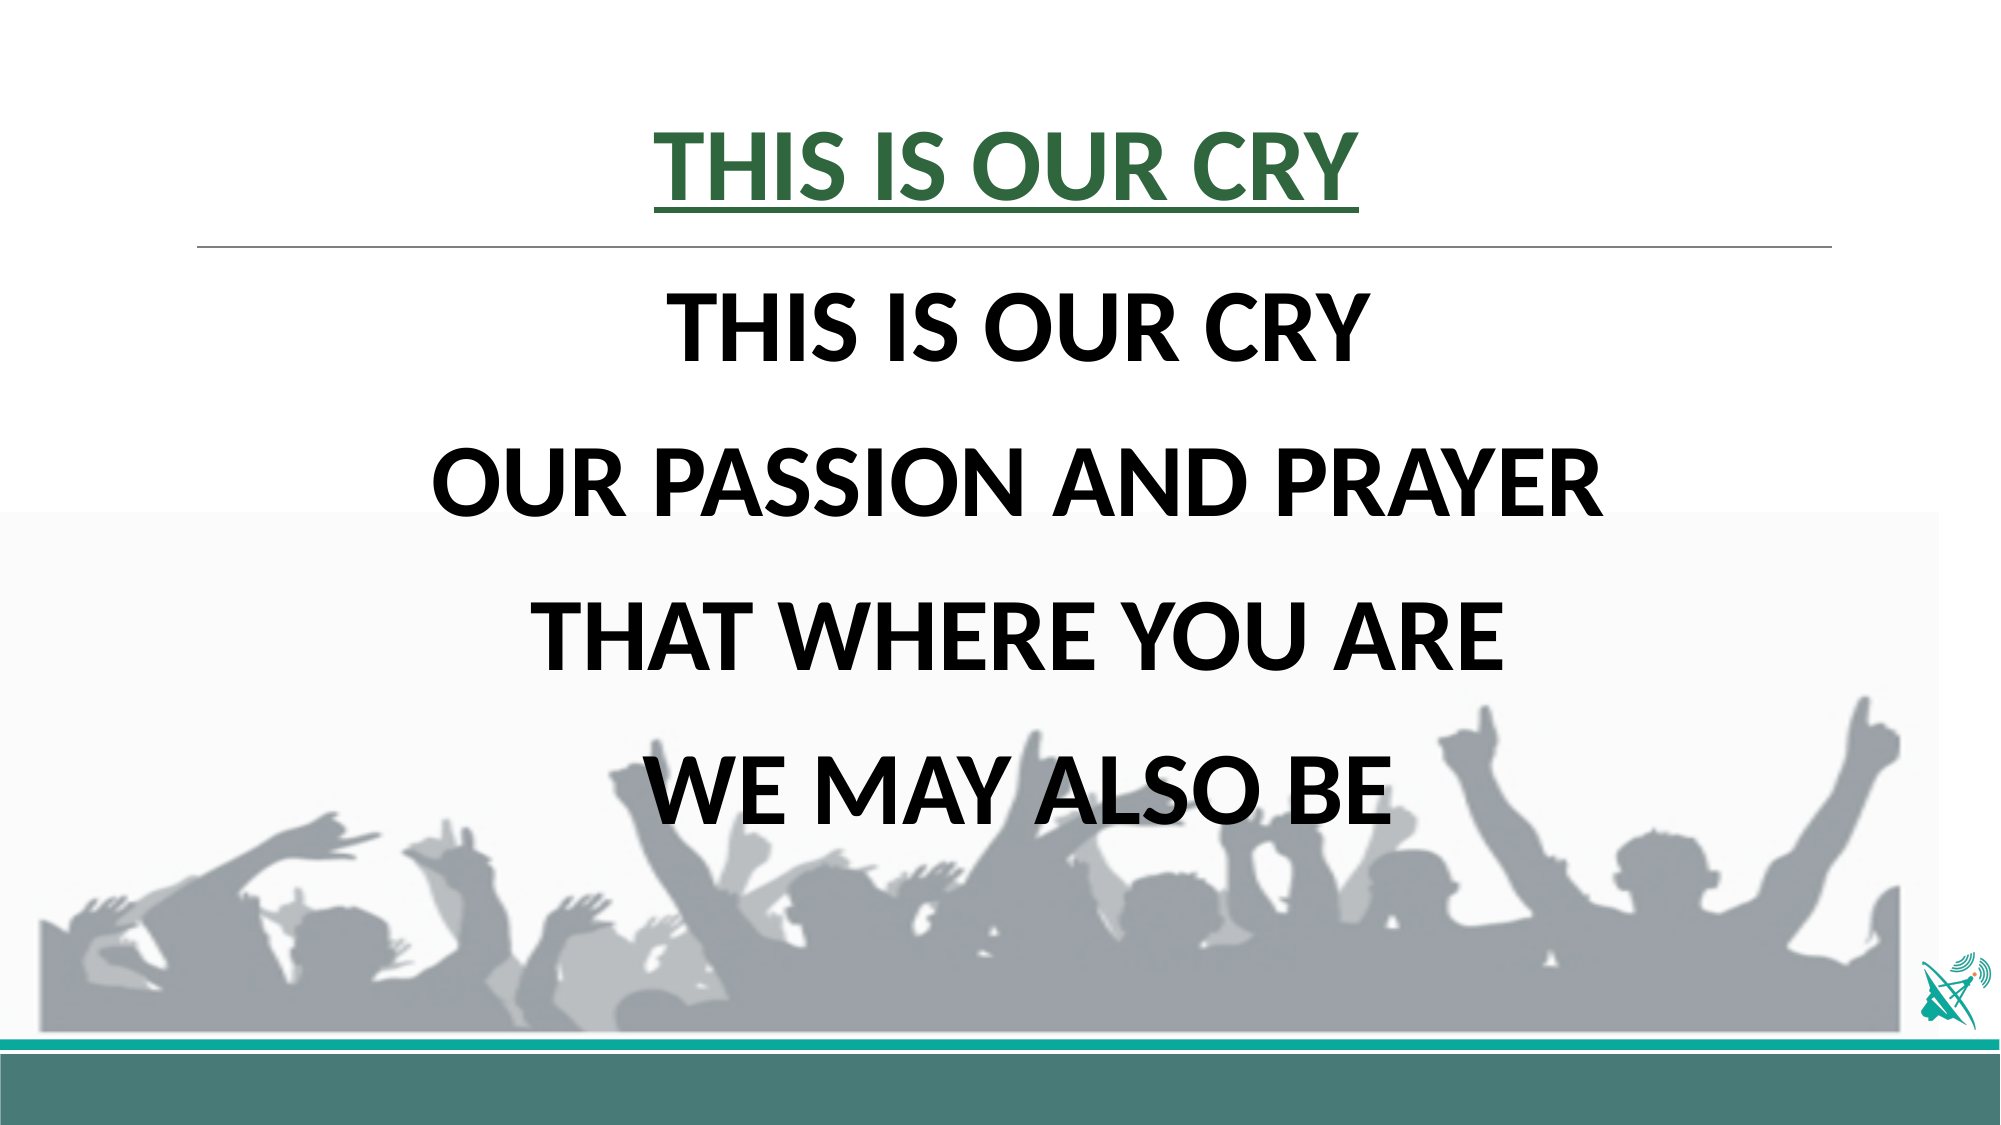

# THIS IS OUR CRY
THIS IS OUR CRY
OUR PASSION AND PRAYER
THAT WHERE YOU ARE
WE MAY ALSO BE